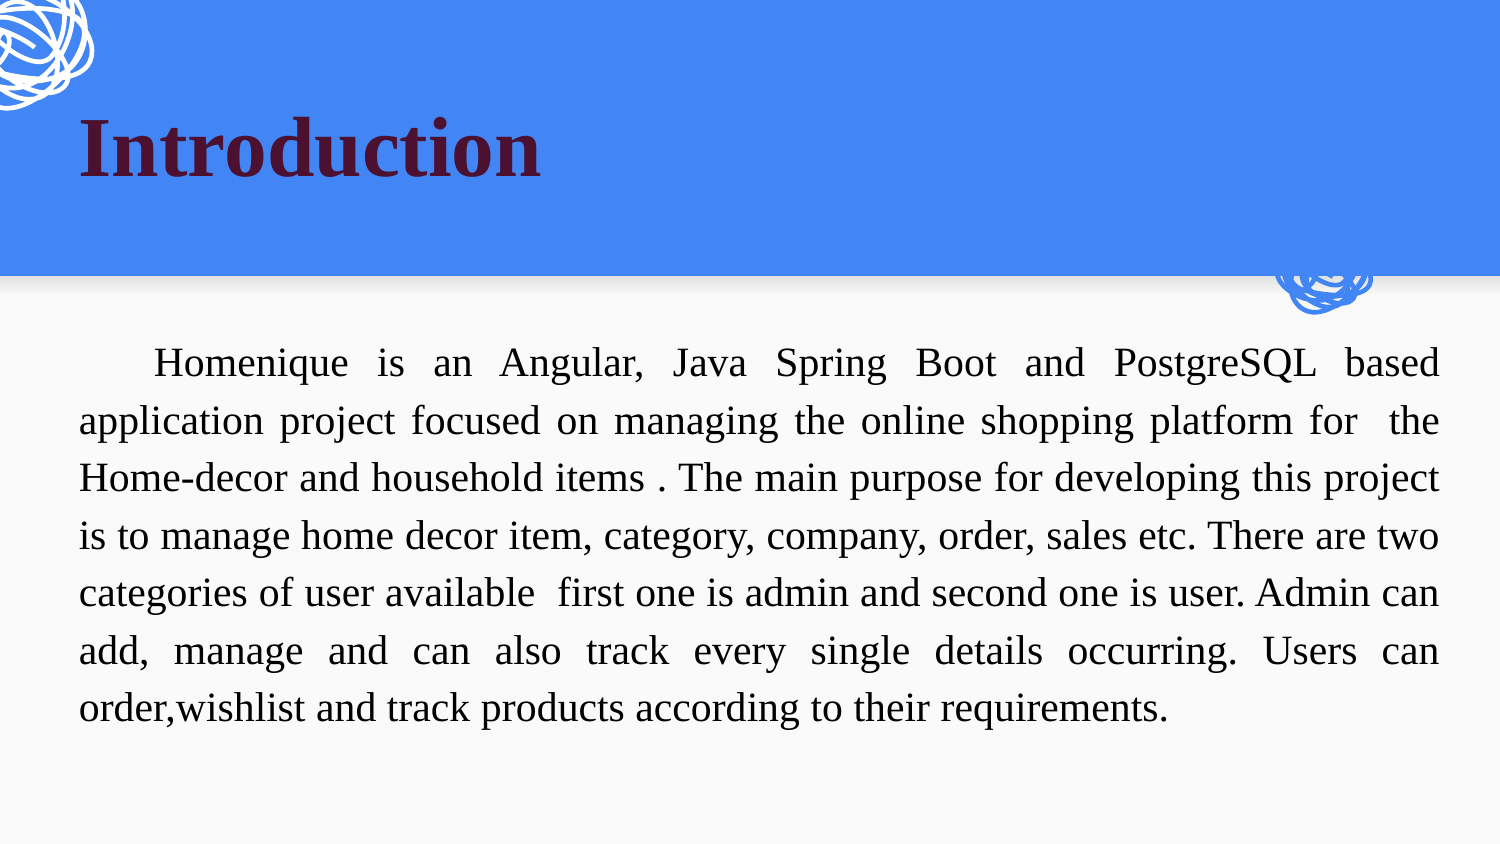

# Introduction

Homenique is an Angular, Java Spring Boot and PostgreSQL based application project focused on managing the online shopping platform for  the Home-decor and household items . The main purpose for developing this project is to manage home decor item, category, company, order, sales etc. There are two categories of user available  first one is admin and second one is user. Admin can add, manage and can also track every single details occurring. Users can order,wishlist and track products according to their requirements.